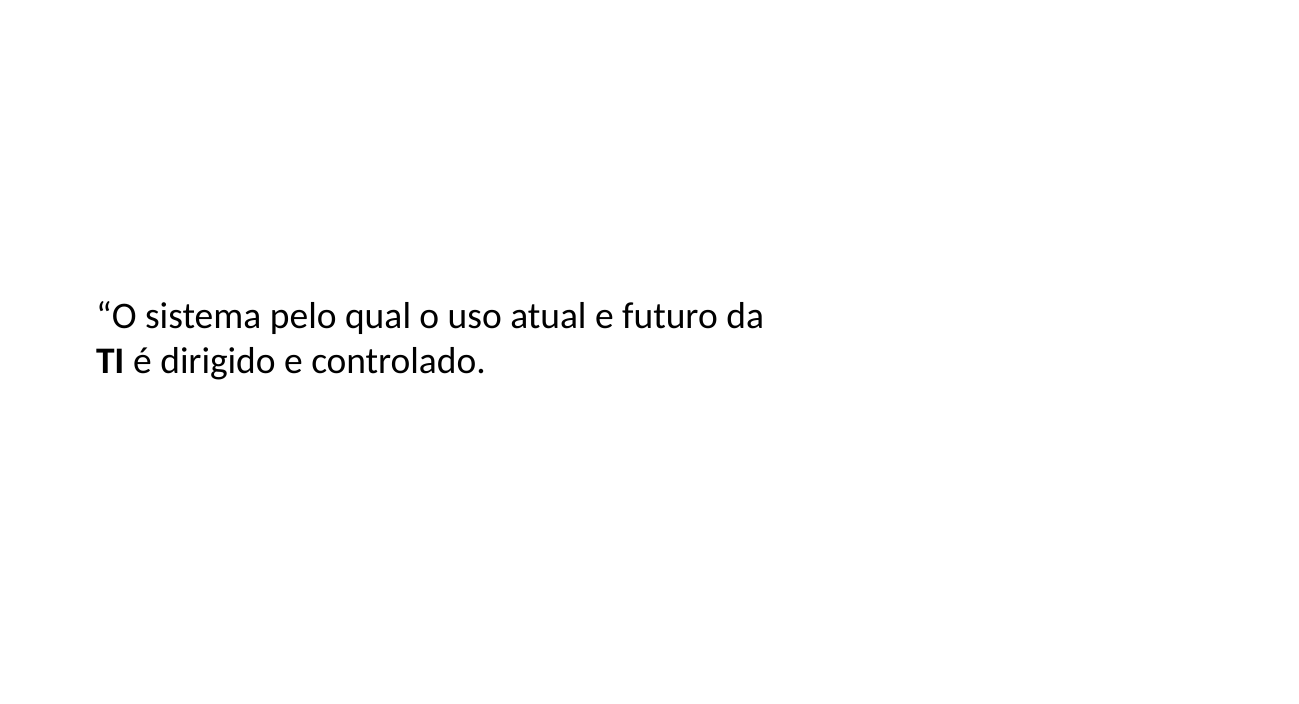

“O sistema pelo qual o uso atual e futuro da TI é dirigido e controlado.